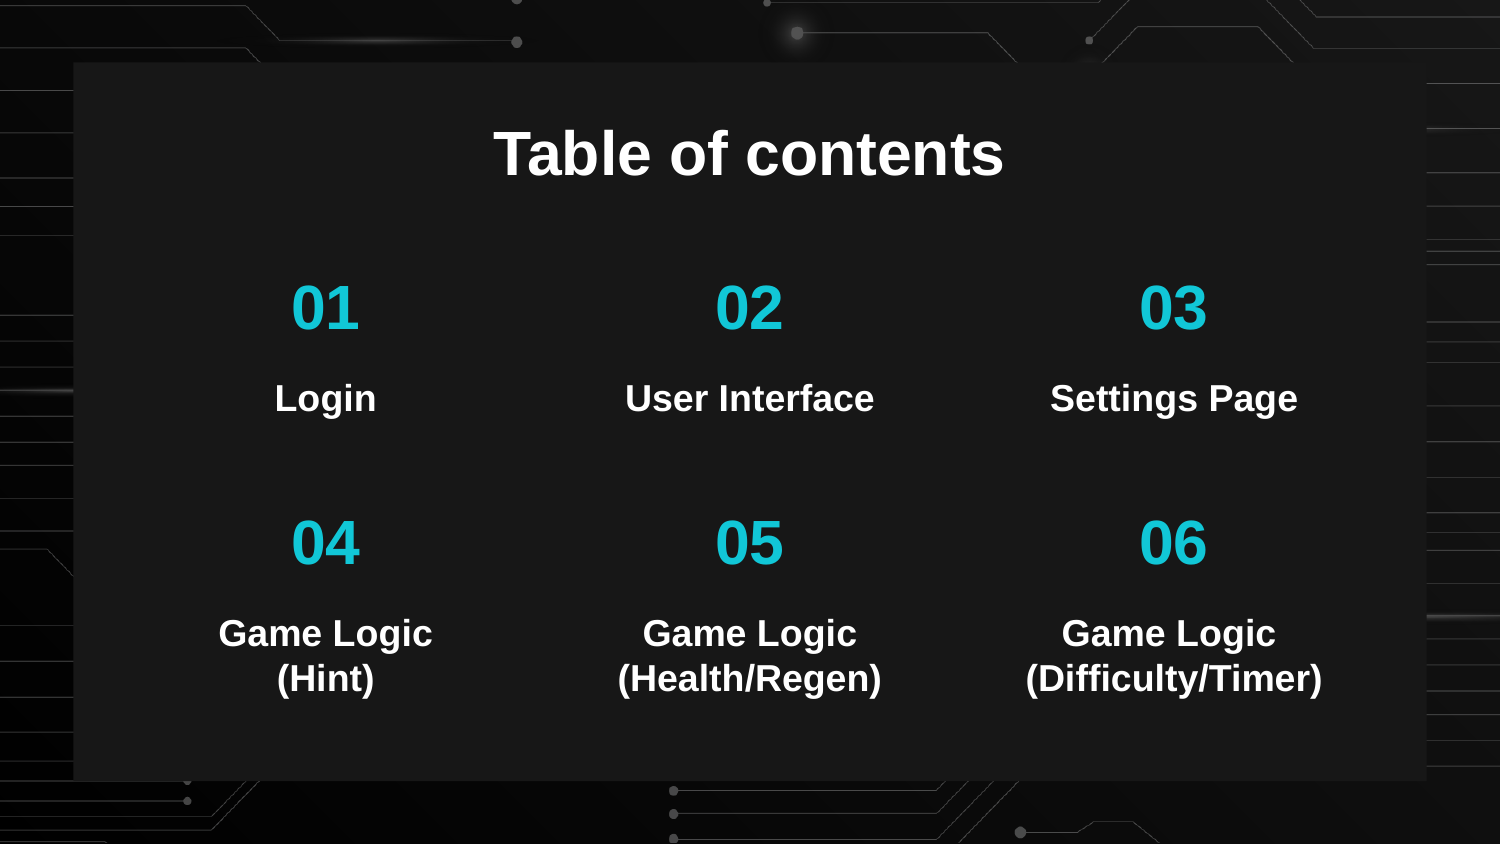

# Table of contents
01
02
03
Login
User Interface
Settings Page
04
05
06
Game Logic
(Hint)
Game Logic
(Health/Regen)
Game Logic
(Difficulty/Timer)